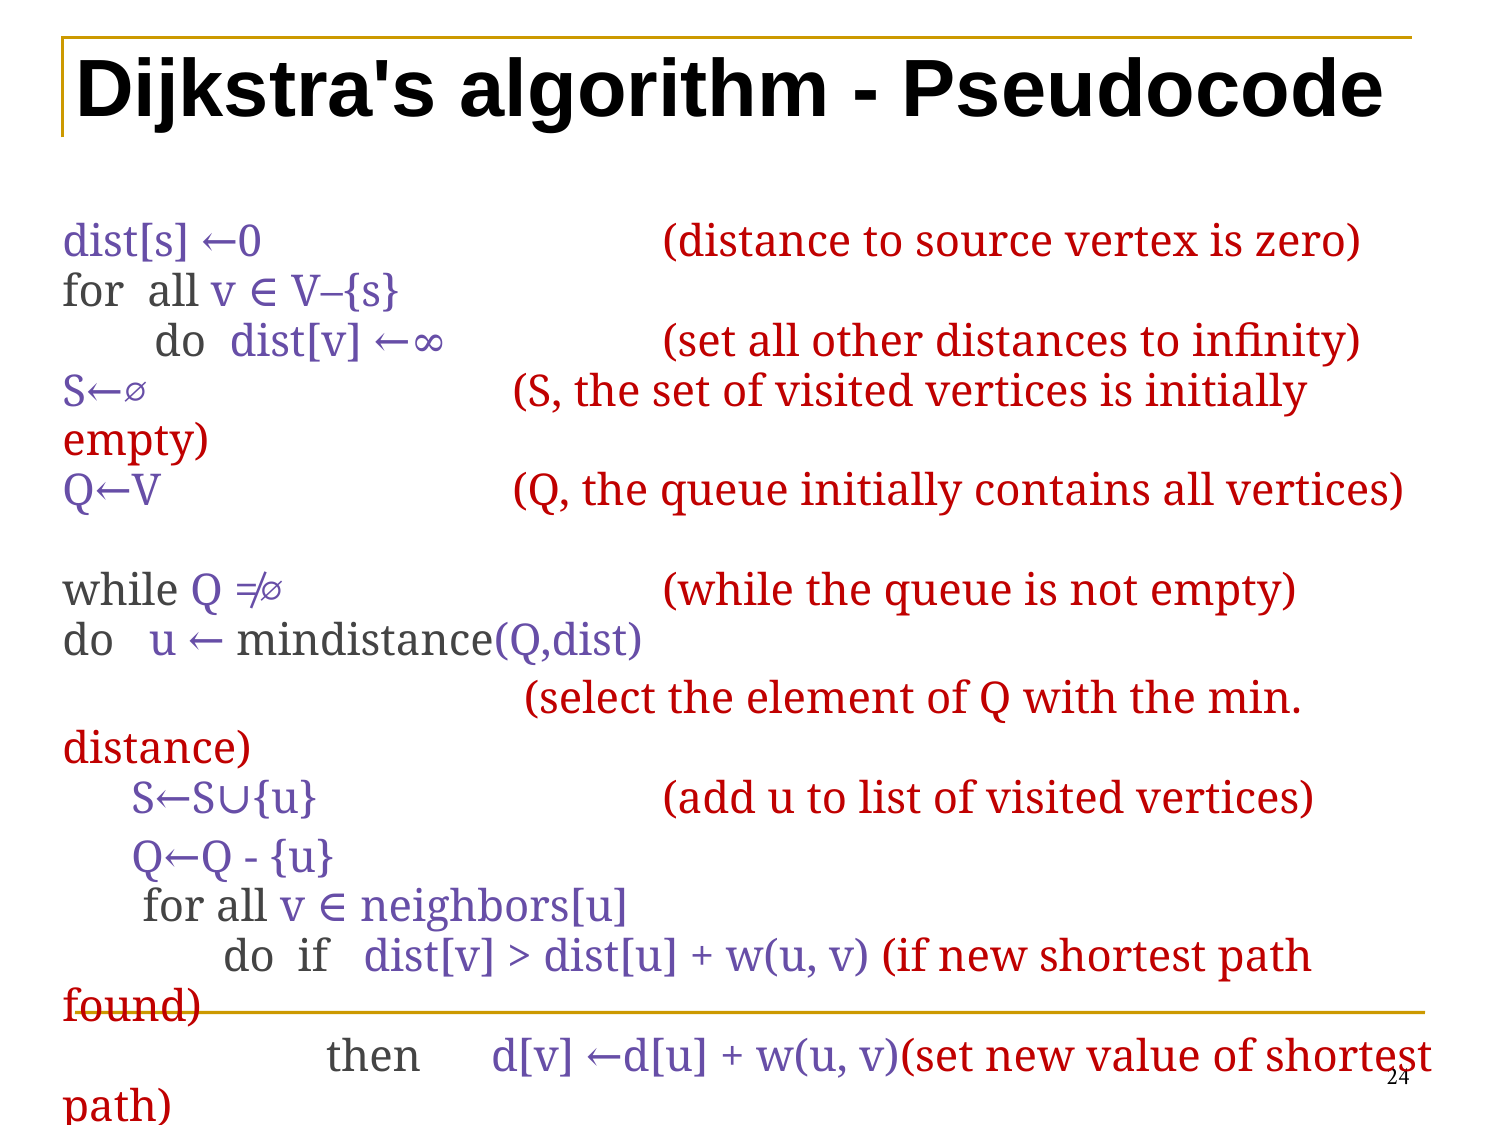

# Dijkstra's algorithm - Pseudocode
dist[s] ←0        			(distance to source vertex is zero)
for  all v ∈ V–{s}
        do  dist[v] ←∞ 		(set all other distances to infinity)
S←∅ 			(S, the set of visited vertices is initially empty)
Q←V  			(Q, the queue initially contains all vertices)              
while Q ≠∅ 			(while the queue is not empty)
do   u ← mindistance(Q,dist)
			 (select the element of Q with the min. distance)
      S←S∪{u} 			(add u to list of visited vertices)
      Q←Q - {u}
       for all v ∈ neighbors[u]
              do  if   dist[v] > dist[u] + w(u, v) (if new shortest path found)
                       then      d[v] ←d[u] + w(u, v)(set new value of shortest path)

return dist

24